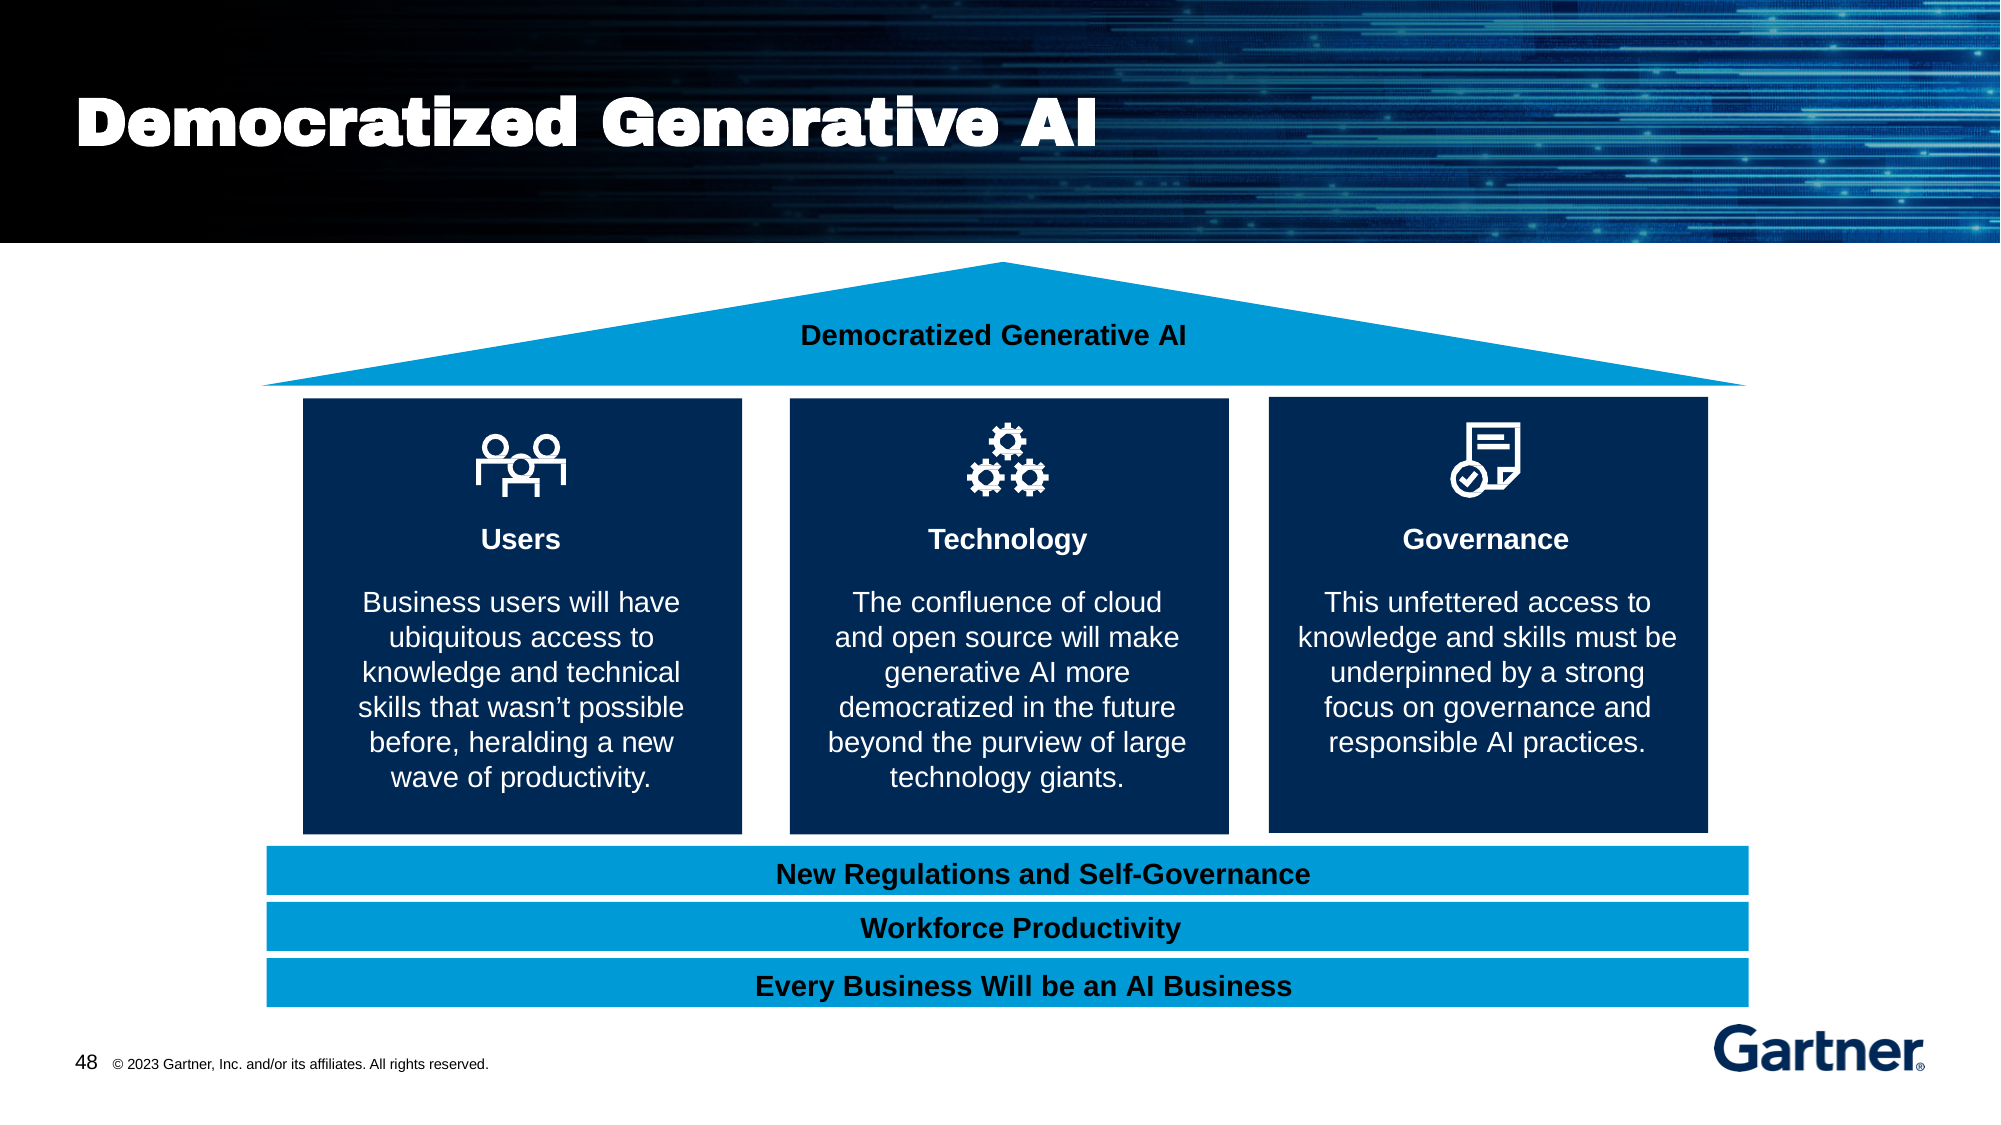

# Democratized Generative AI

Democratized Generative AI

Users

Business users will have ubiquitous access to knowledge and technical skills that wasn’t possible before, heralding a new wave of productivity.
Technology

The confluence of cloud and open source will make generative AI more
democratized in the future beyond the purview of large technology giants.
Governance

This unfettered access to knowledge and skills must be underpinned by a strong focus on governance and responsible AI practices.

New Regulations and Self-Governance​
Workforce Productivity​

Every Business Will be an AI Business​